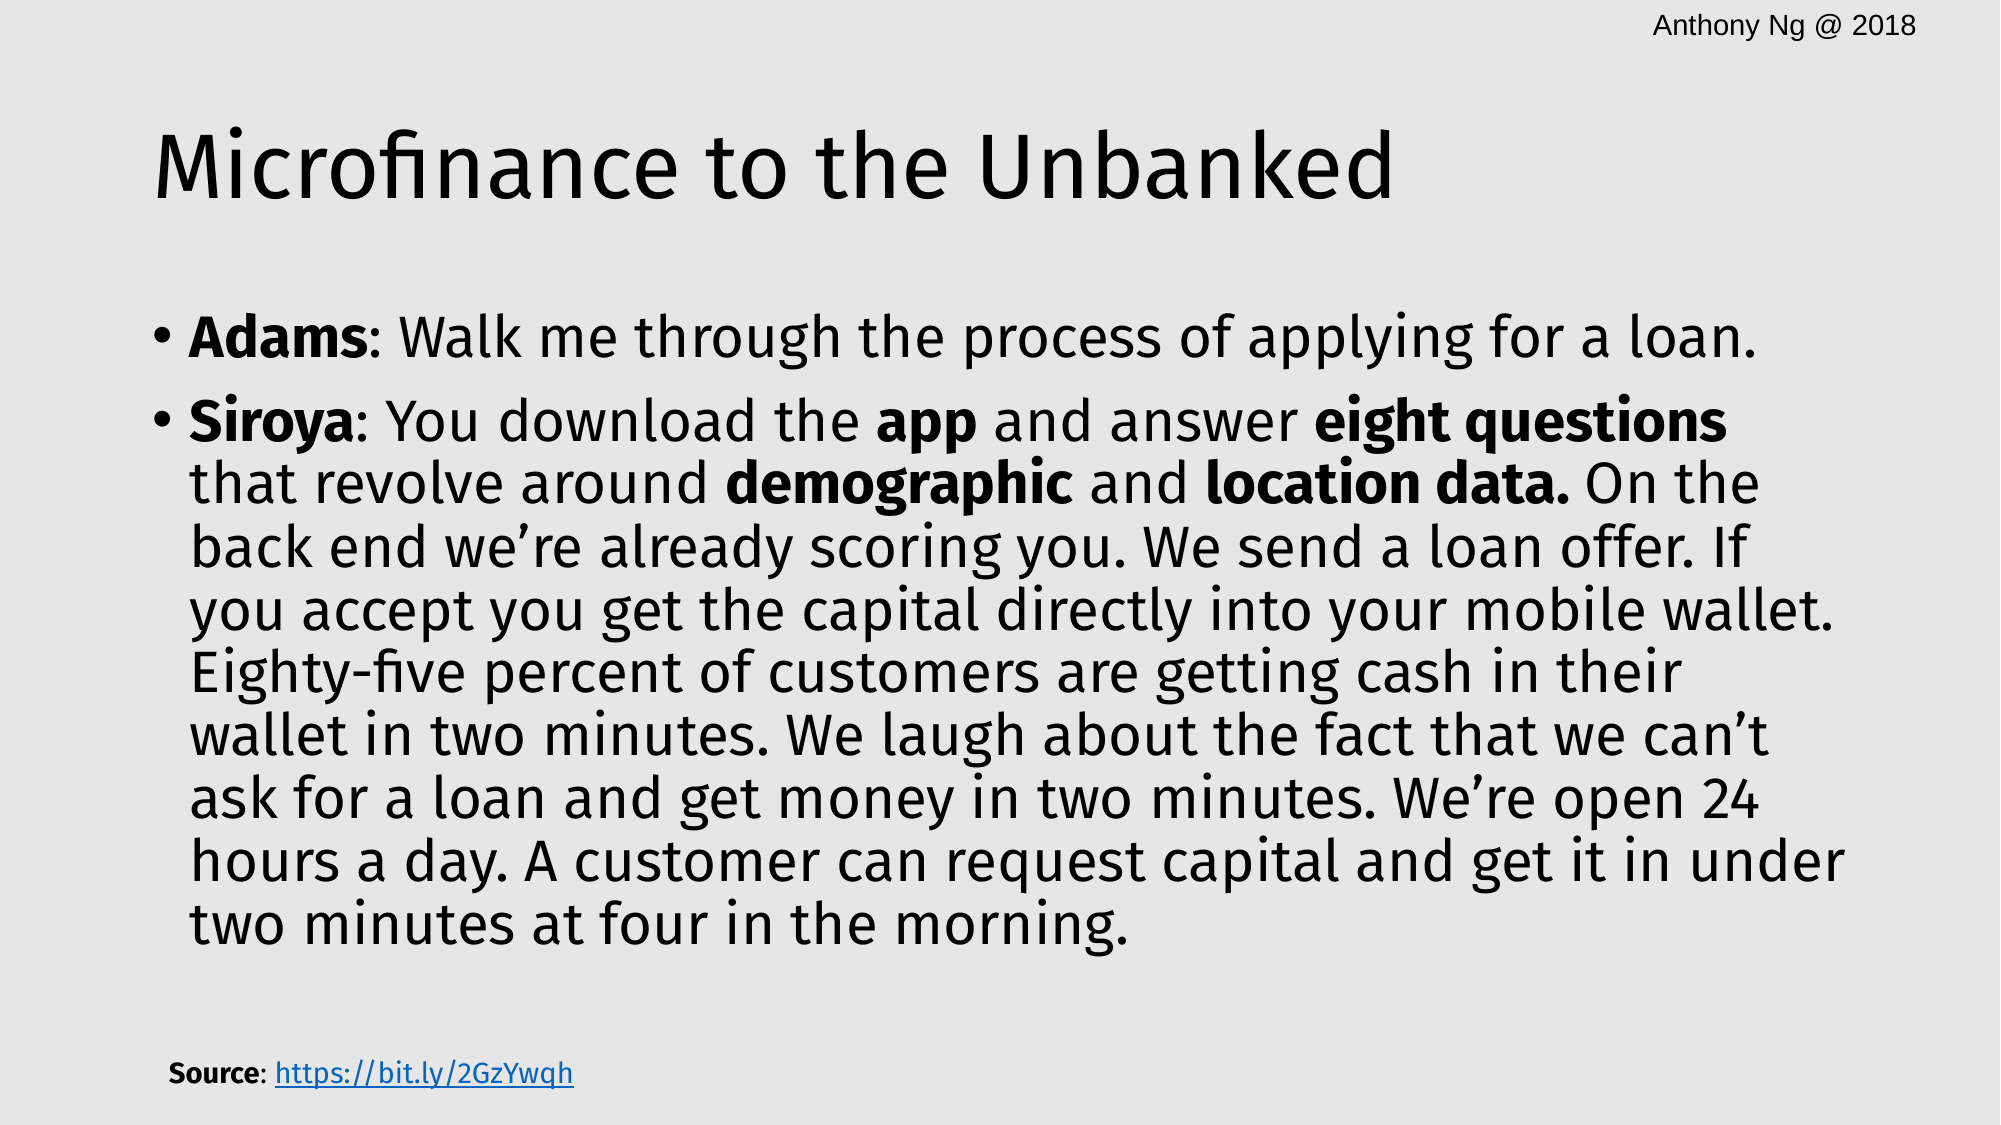

# Microfinance to the Unbanked
Adams: Walk me through the process of applying for a loan.
Siroya: You download the app and answer eight questions that revolve around demographic and location data. On the back end we’re already scoring you. We send a loan offer. If you accept you get the capital directly into your mobile wallet. Eighty-five percent of customers are getting cash in their wallet in two minutes. We laugh about the fact that we can’t ask for a loan and get money in two minutes. We’re open 24 hours a day. A customer can request capital and get it in under two minutes at four in the morning.
Source: https://bit.ly/2GzYwqh